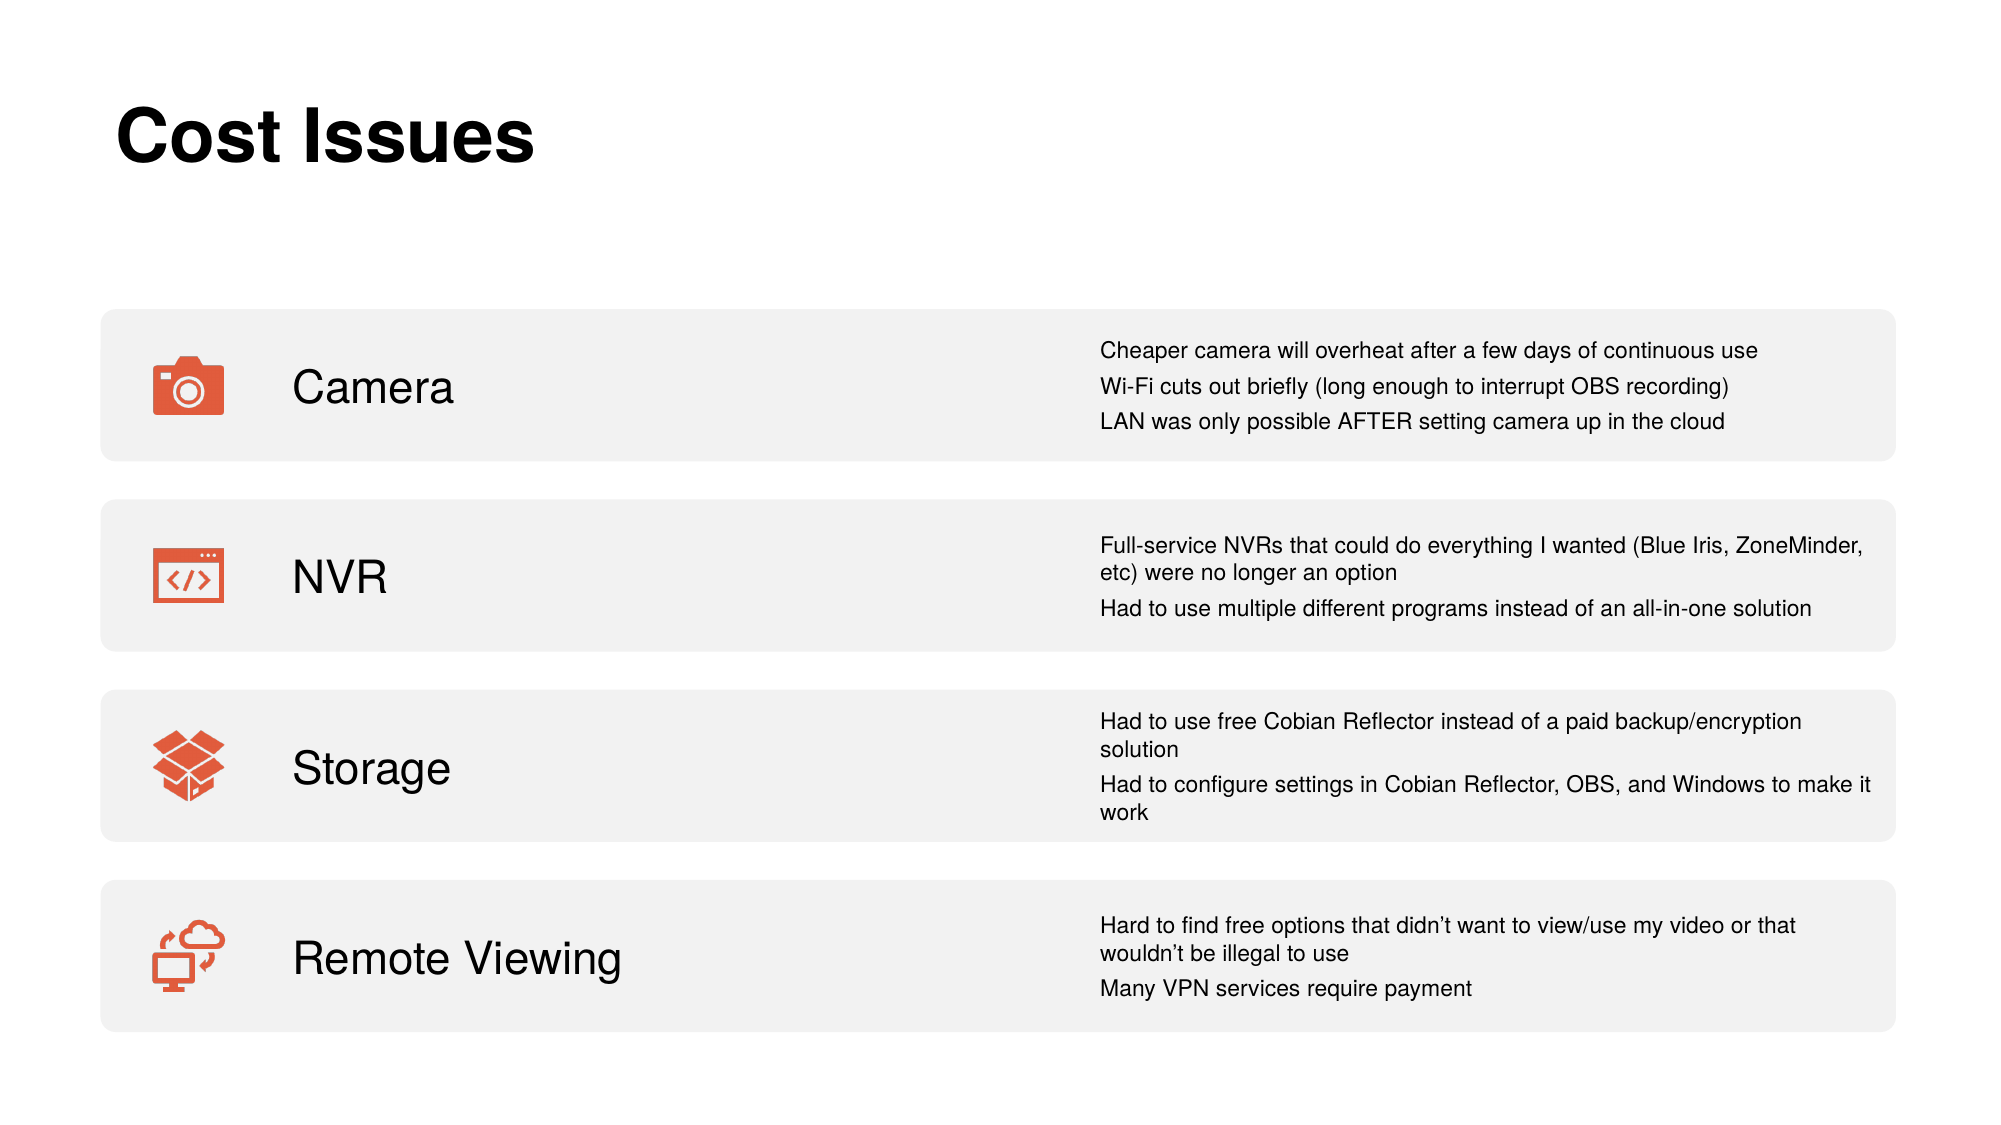

# Cost Issues
Camera
Cheaper camera will overheat after a few days of continuous use
Wi-Fi cuts out briefly (long enough to interrupt OBS recording)
LAN was only possible AFTER setting camera up in the cloud
NVR
Full-service NVRs that could do everything I wanted (Blue Iris, ZoneMinder, etc) were no longer an option
Had to use multiple different programs instead of an all-in-one solution
Storage
Had to use free Cobian Reflector instead of a paid backup/encryption solution
Had to configure settings in Cobian Reflector, OBS, and Windows to make it work
Remote Viewing
Hard to find free options that didn’t want to view/use my video or that wouldn’t be illegal to use
Many VPN services require payment